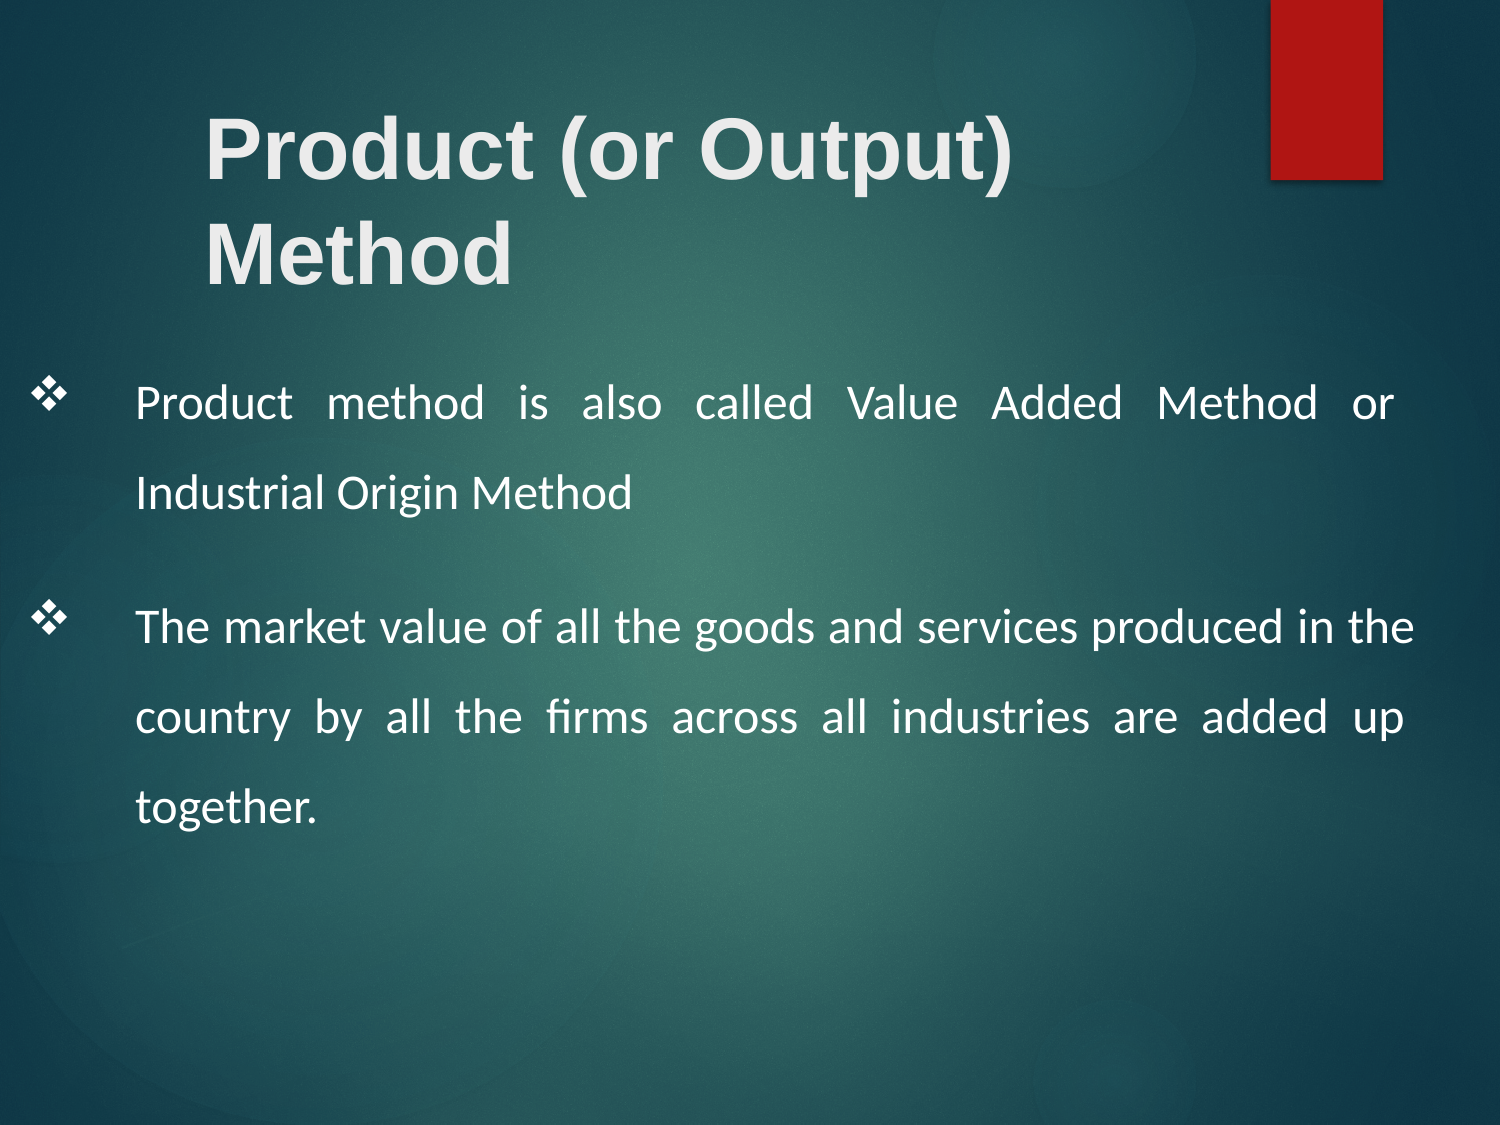

# Product (or Output) Method
Product method is also called Value Added Method or  Industrial Origin Method

The market value of all the goods and services produced in the  country by all the firms across all industries are added up  together.